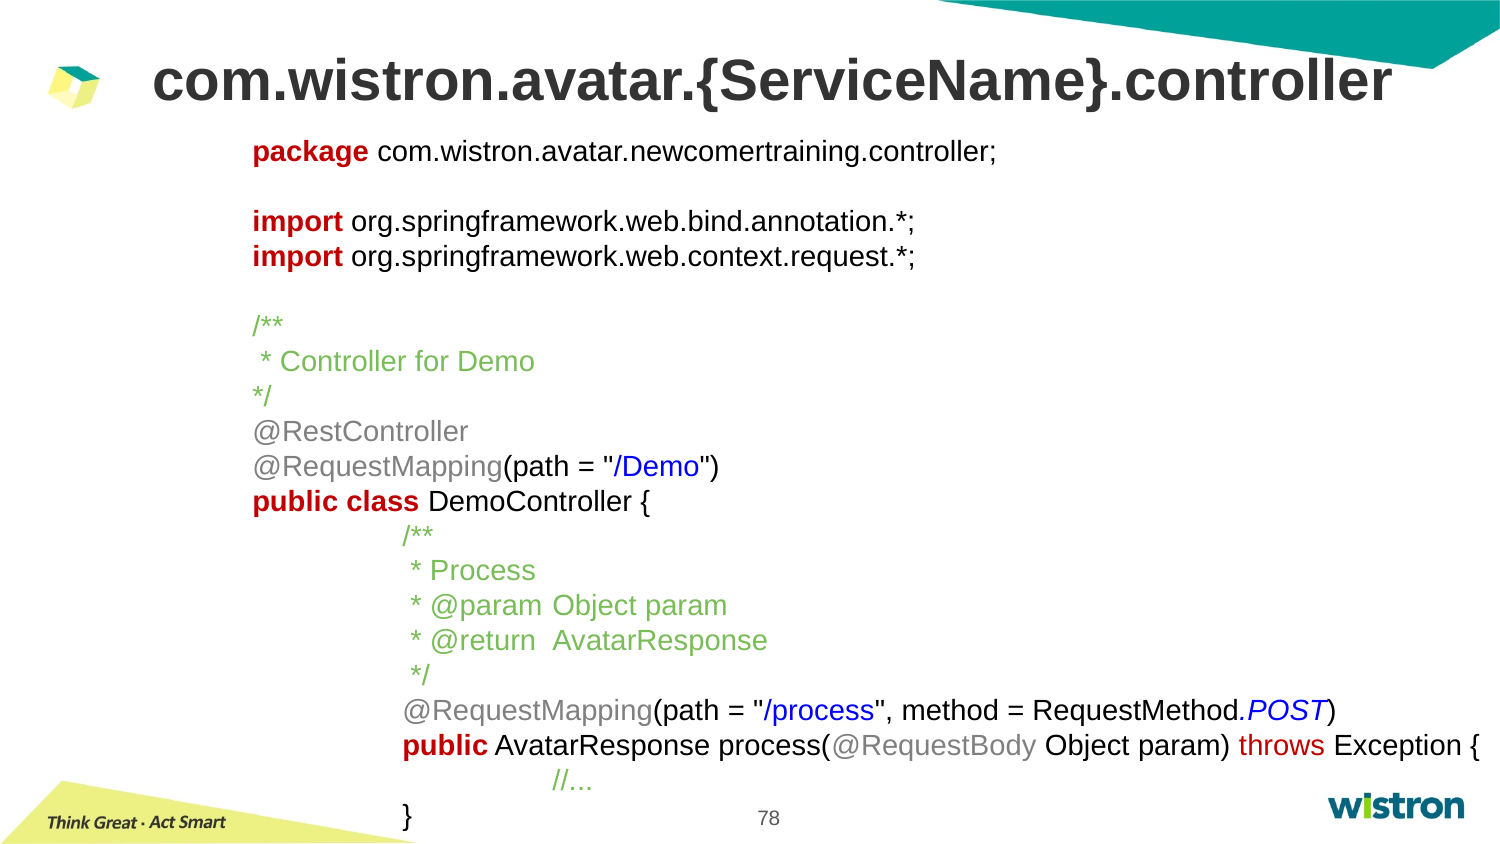

# com.wistron.avatar.{ServiceName}.controller
package com.wistron.avatar.newcomertraining.controller;

import org.springframework.web.bind.annotation.*;
import org.springframework.web.context.request.*;

/**
 * Controller for Demo
*/
@RestController
@RequestMapping(path = "/Demo")
public class DemoController {
	/**
	 * Process
	 * @param	Object param
	 * @return	AvatarResponse
	 */
	@RequestMapping(path = "/process", method = RequestMethod.POST)
	public AvatarResponse process(@RequestBody Object param) throws Exception {
		//...
	}
78